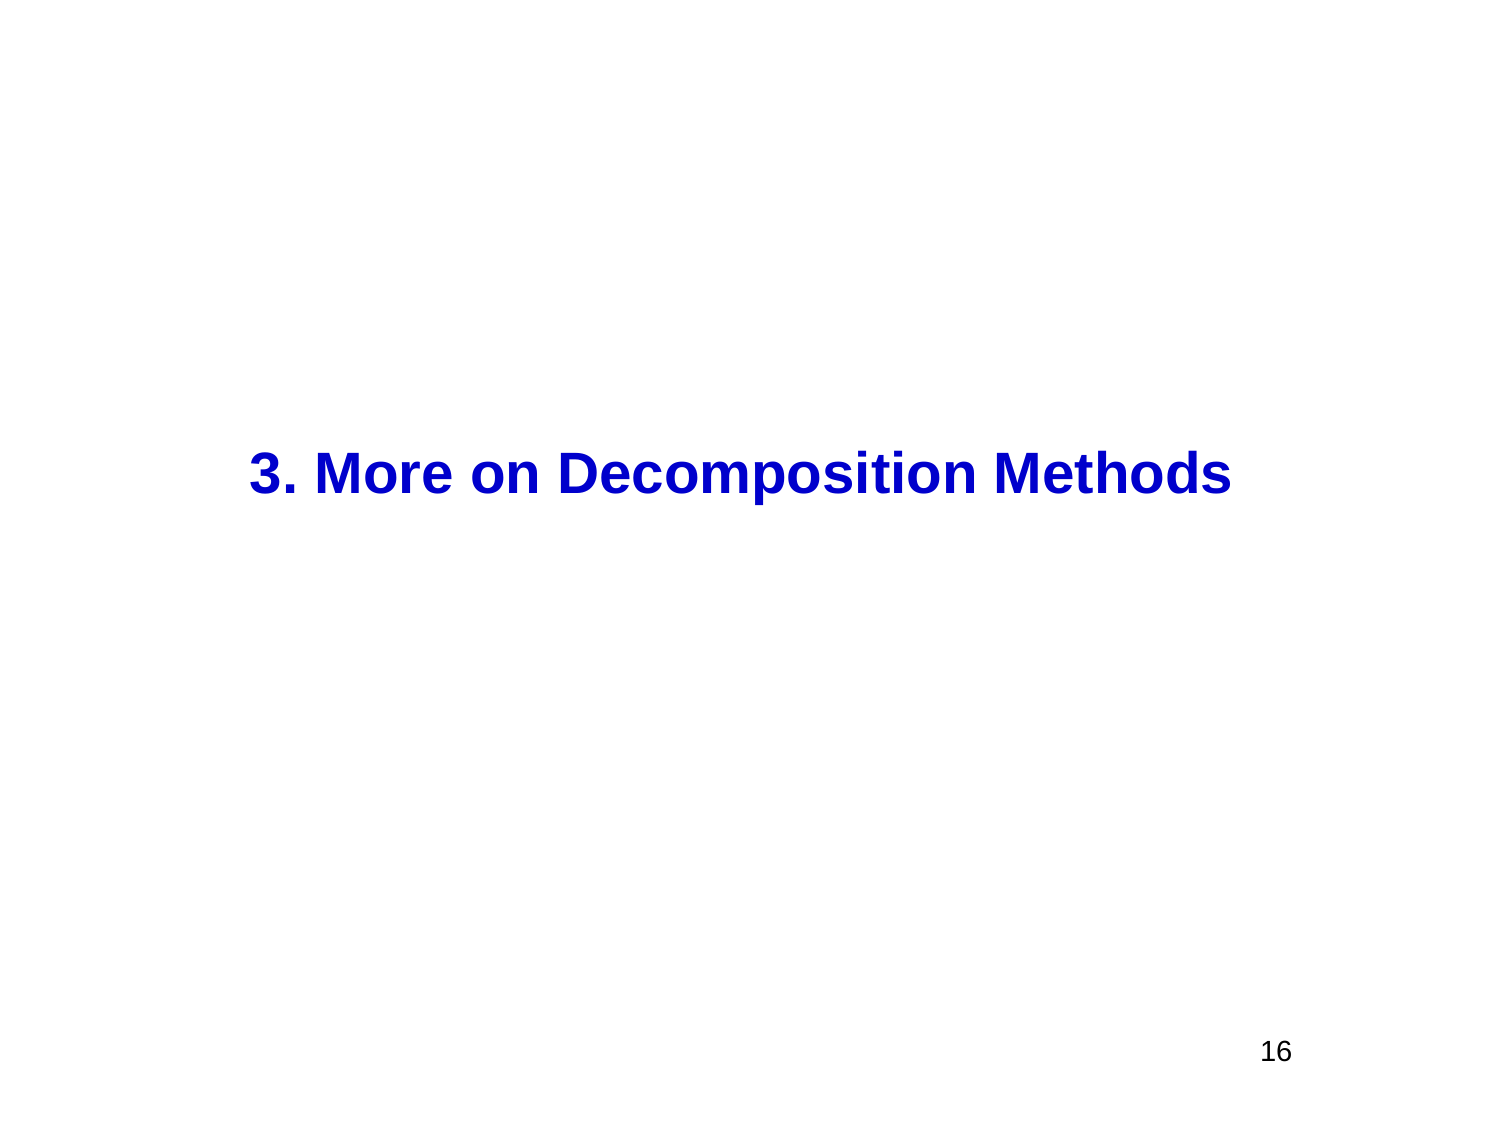

# 3. More on Decomposition Methods
16